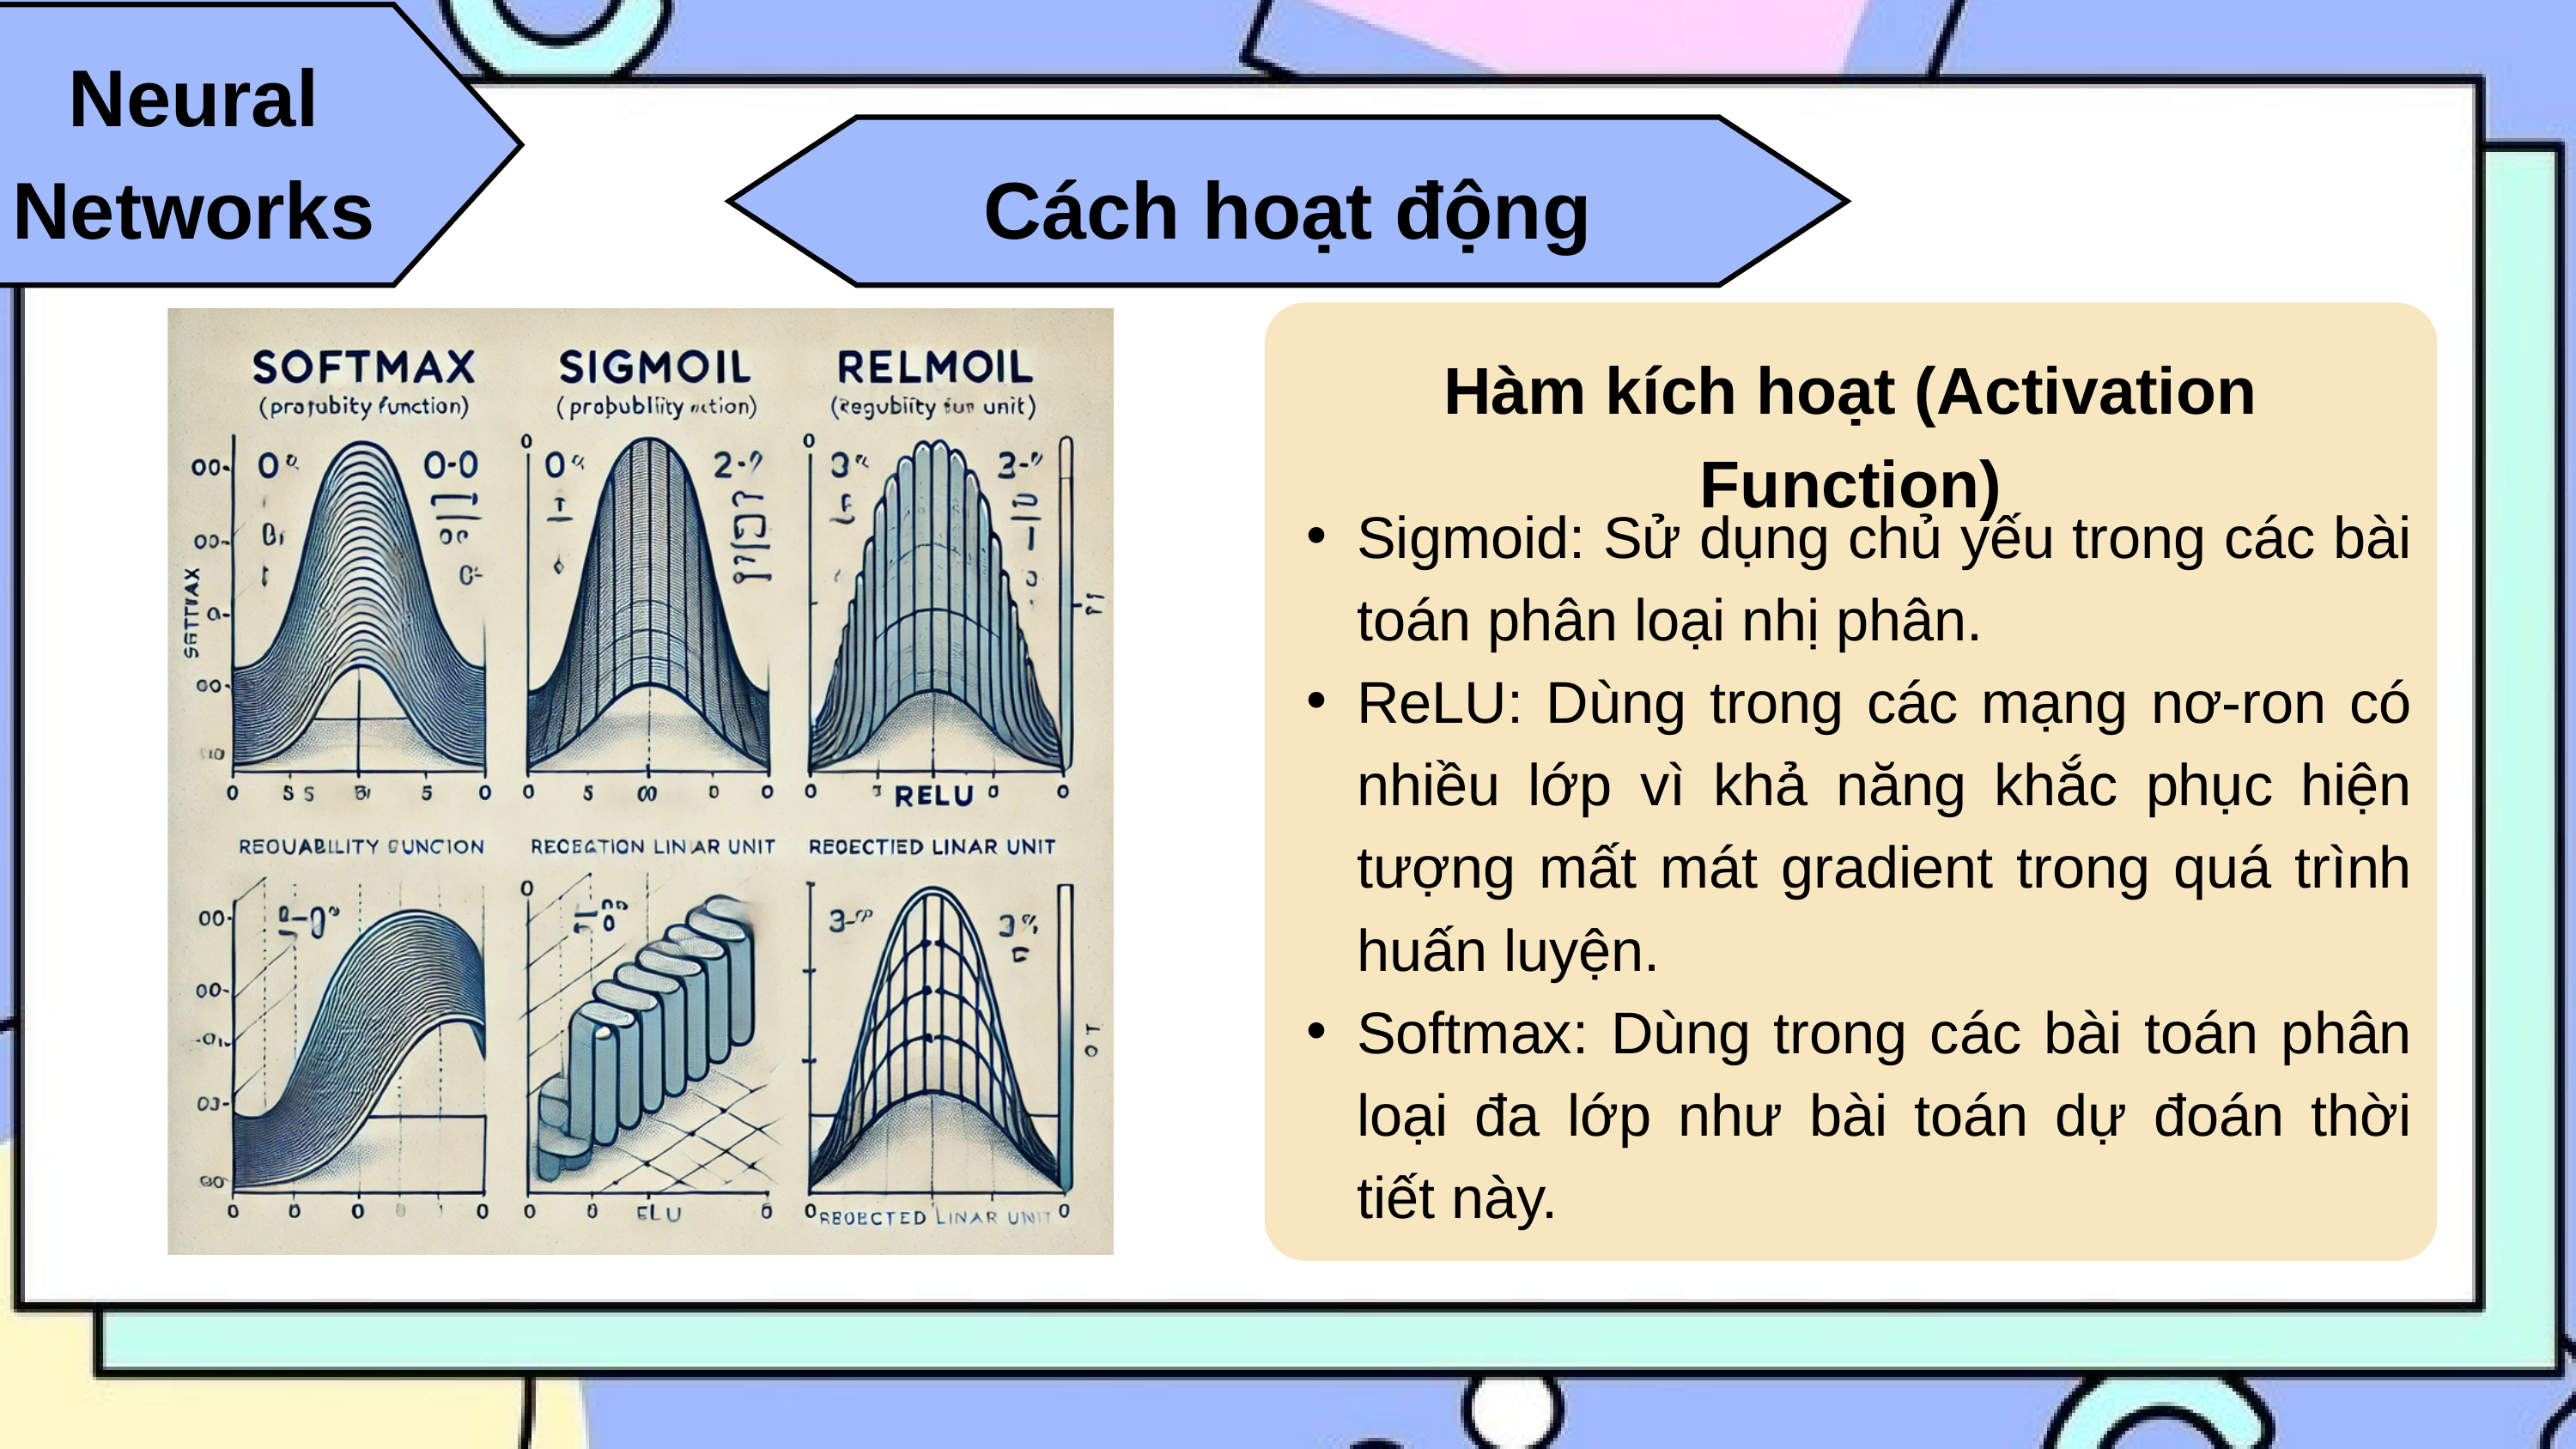

Neural Networks

Cách hoạt động

Hàm kích hoạt (Activation Function)
Sigmoid: Sử dụng chủ yếu trong các bài toán phân loại nhị phân.
ReLU: Dùng trong các mạng nơ-ron có nhiều lớp vì khả năng khắc phục hiện tượng mất mát gradient trong quá trình huấn luyện.
Softmax: Dùng trong các bài toán phân loại đa lớp như bài toán dự đoán thời tiết này.